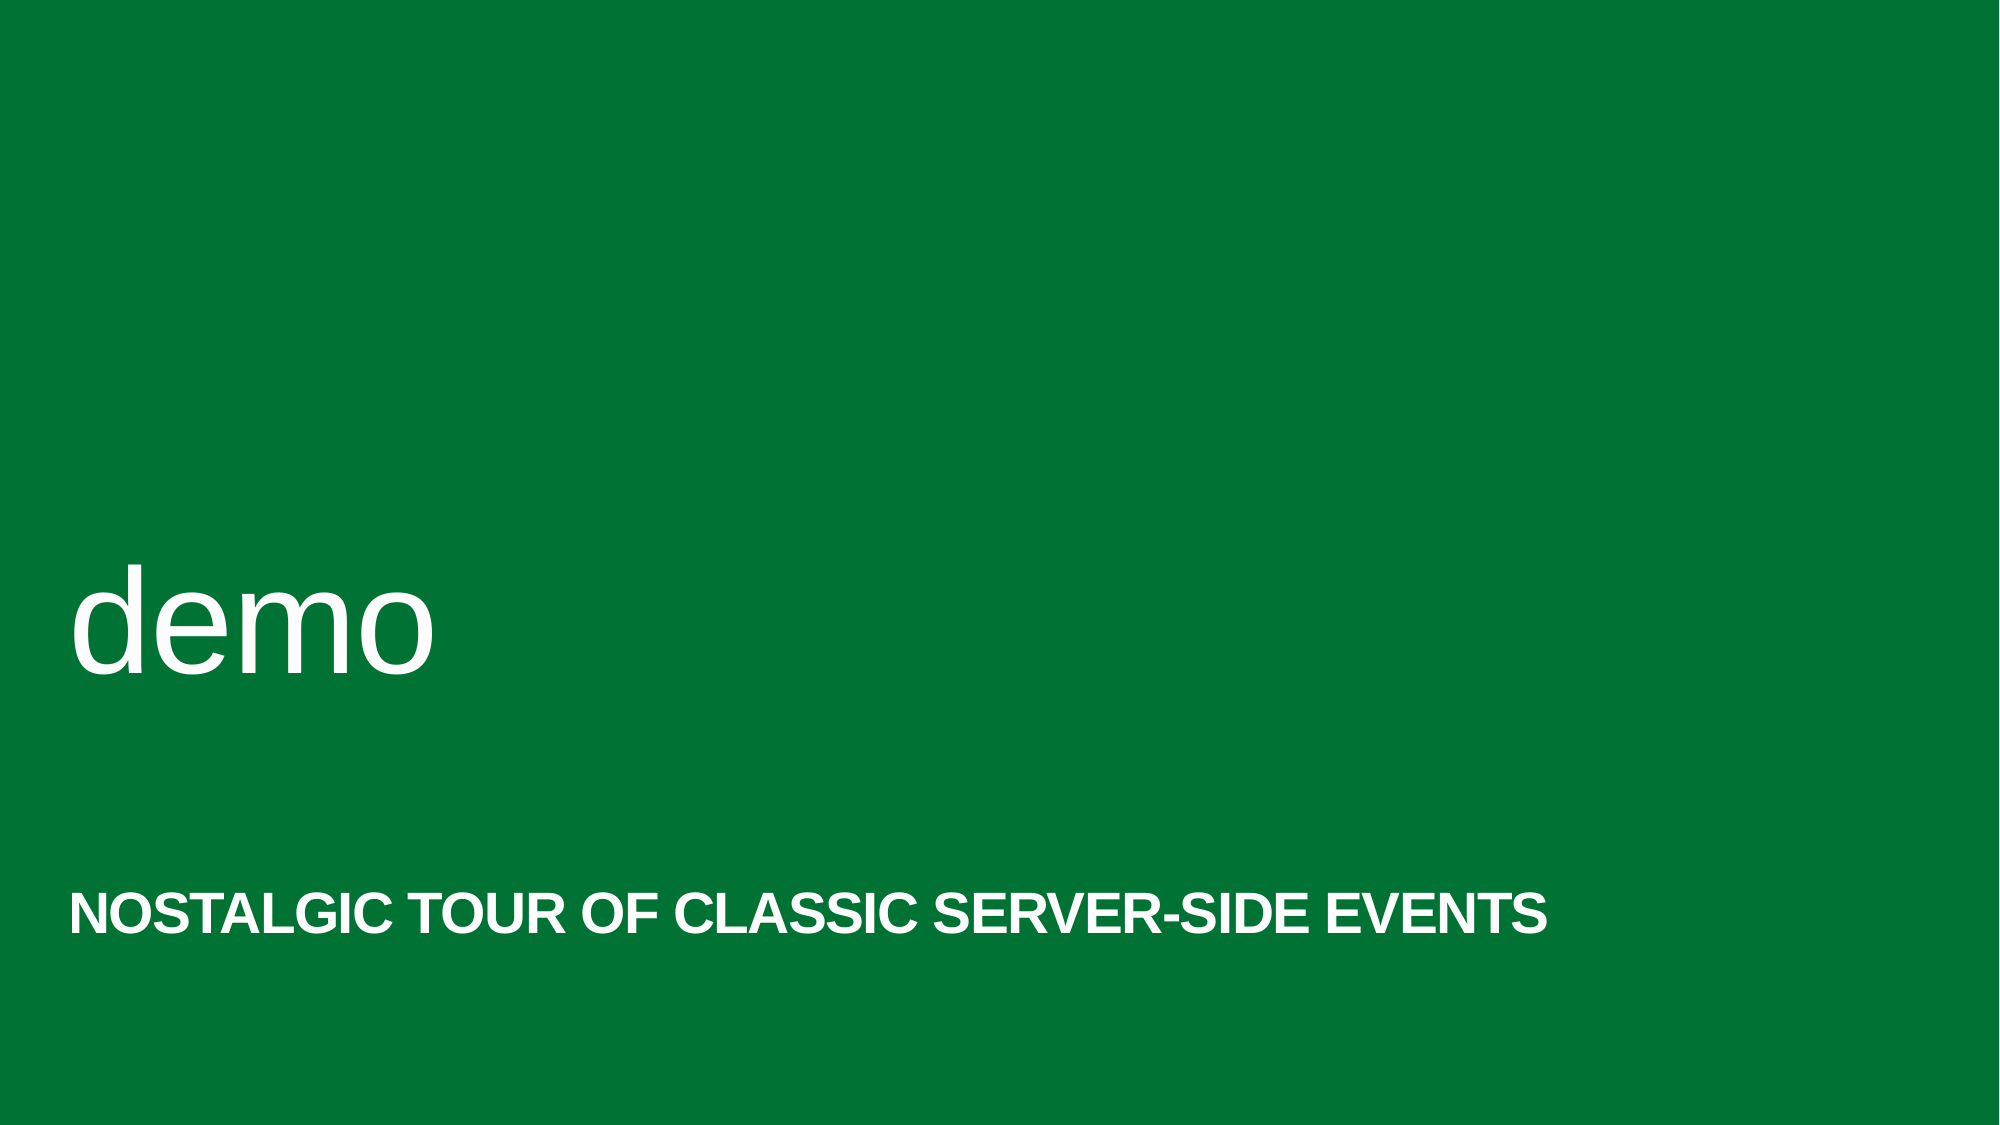

demo
Nostalgic tour of classic Server-side Events